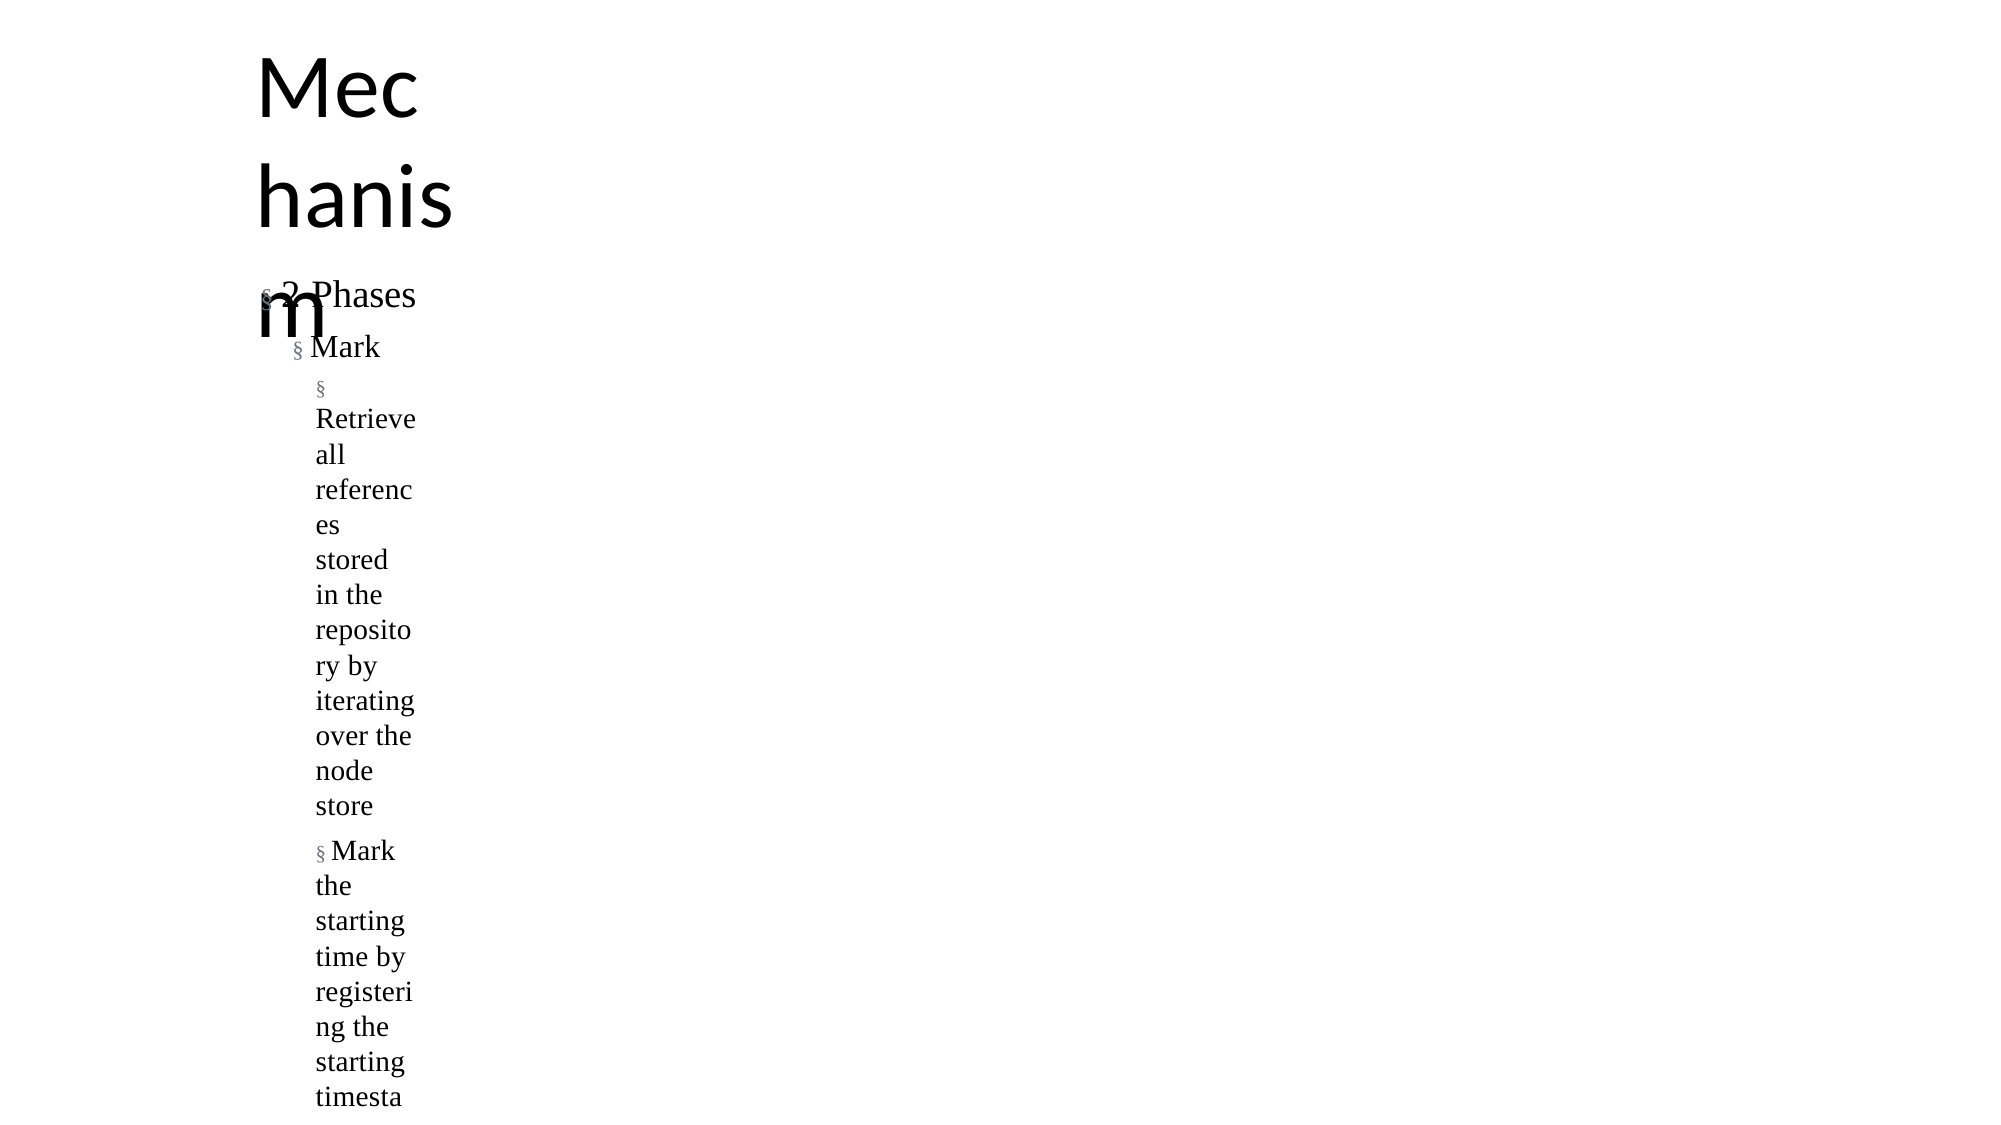

# Mechanism
§ 2 Phases
§ Mark
§ Retrieve all references stored in the repository by iterating over the node store
§ Mark the starting time by registering the starting timestamp
§ Create the file markedTimestamp-xxx-xxxxxx-xxxxxin the DataStore
§ Sweep
§ Prepare a candidate list of all garbage blobs by identifying blobs not referred
§ Delete all the candidates older than the configured age from the start time recorded above
§ Default is blobs older than 24 hours
' 2017 Adobe Systems Incorporated. All Rights Reserved. Adobe Confidential.
192
' 2017 Adobe Systems Incorporated. All Rights Reserved. Adobe Confidential.
' 2016 Adobe Systems Incorporated. All Rights Reserved. Adobe Confidential.